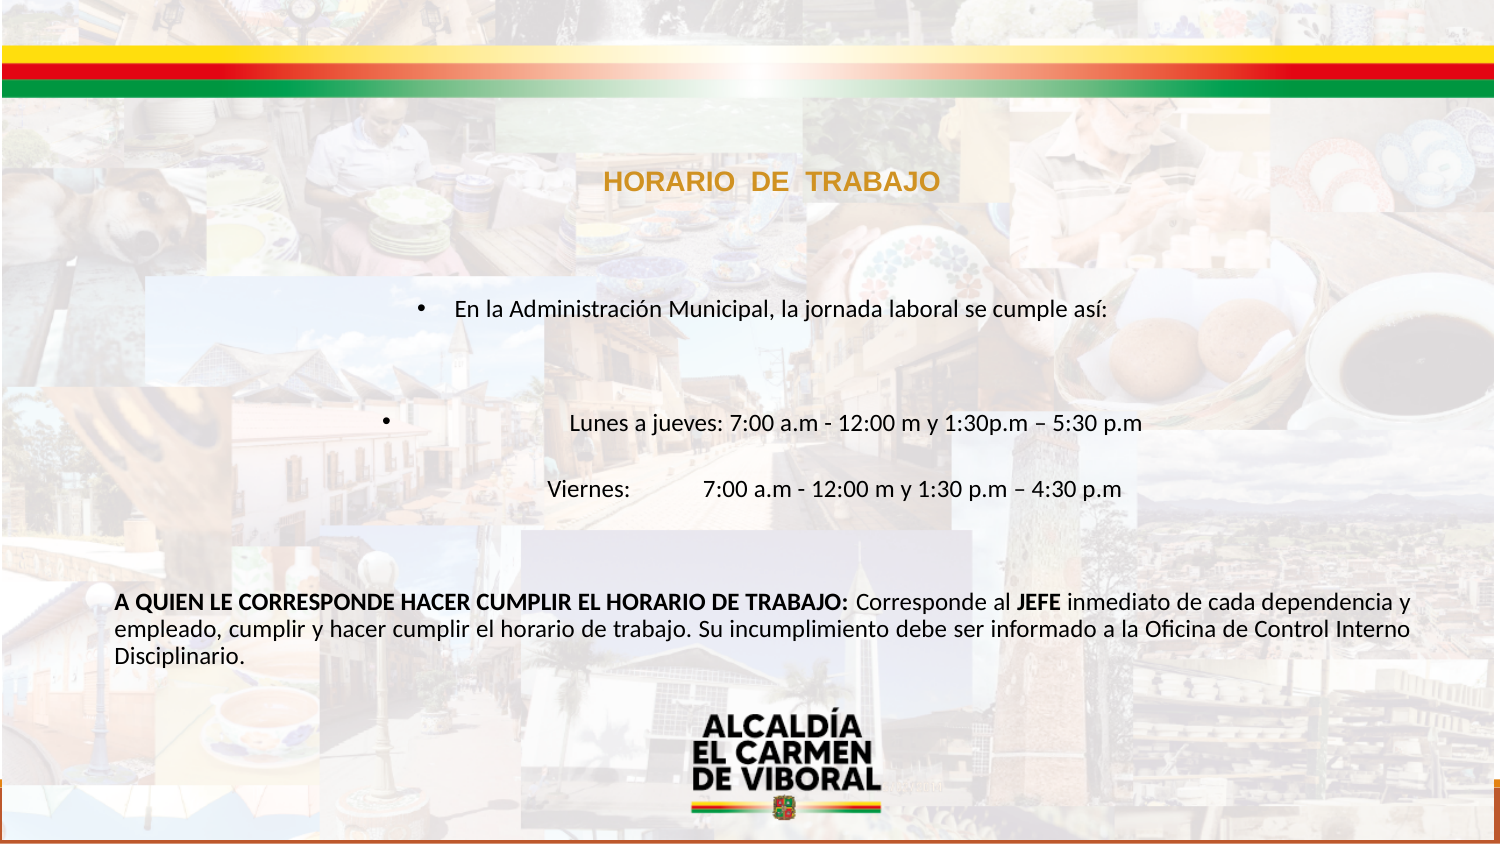

HORARIO  DE  TRABAJO

En la Administración Municipal, la jornada laboral se cumple así:

	Lunes a jueves: 7:00 a.m - 12:00 m y 1:30p.m – 5:30 p.m
	Viernes:	 7:00 a.m - 12:00 m y 1:30 p.m – 4:30 p.m

A QUIEN LE CORRESPONDE HACER CUMPLIR EL HORARIO DE TRABAJO: Corresponde al JEFE inmediato de cada dependencia y empleado, cumplir y hacer cumplir el horario de trabajo. Su incumplimiento debe ser informado a la Oficina de Control Interno Disciplinario.